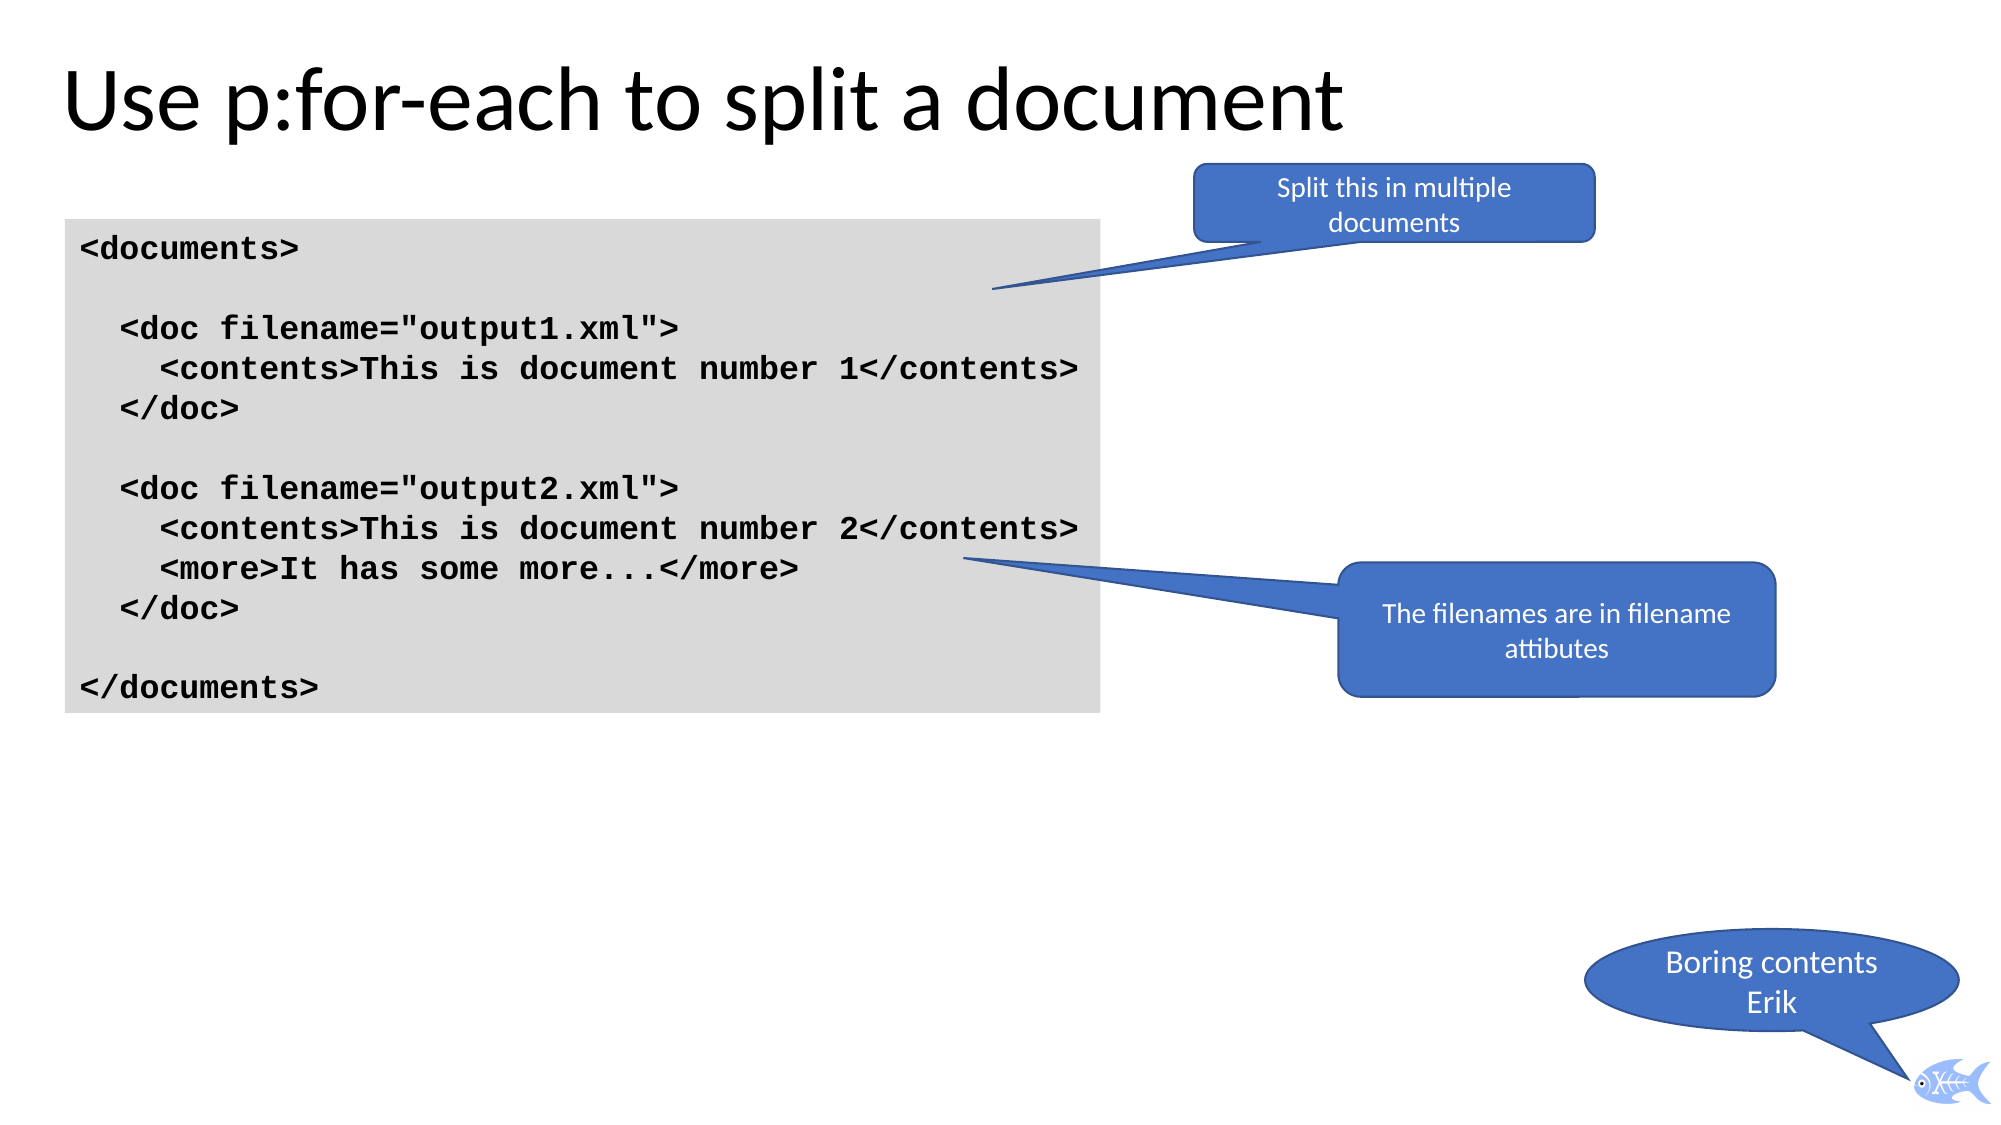

# Use p:for-each to split a document
Split this in multiple documents
<documents>

  <doc filename="output1.xml">
    <contents>This is document number 1</contents>
  </doc>

  <doc filename="output2.xml">
    <contents>This is document number 2</contents>
    <more>It has some more...</more>
  </doc>

</documents>
The filenames are in filename attibutes
Boring contents Erik